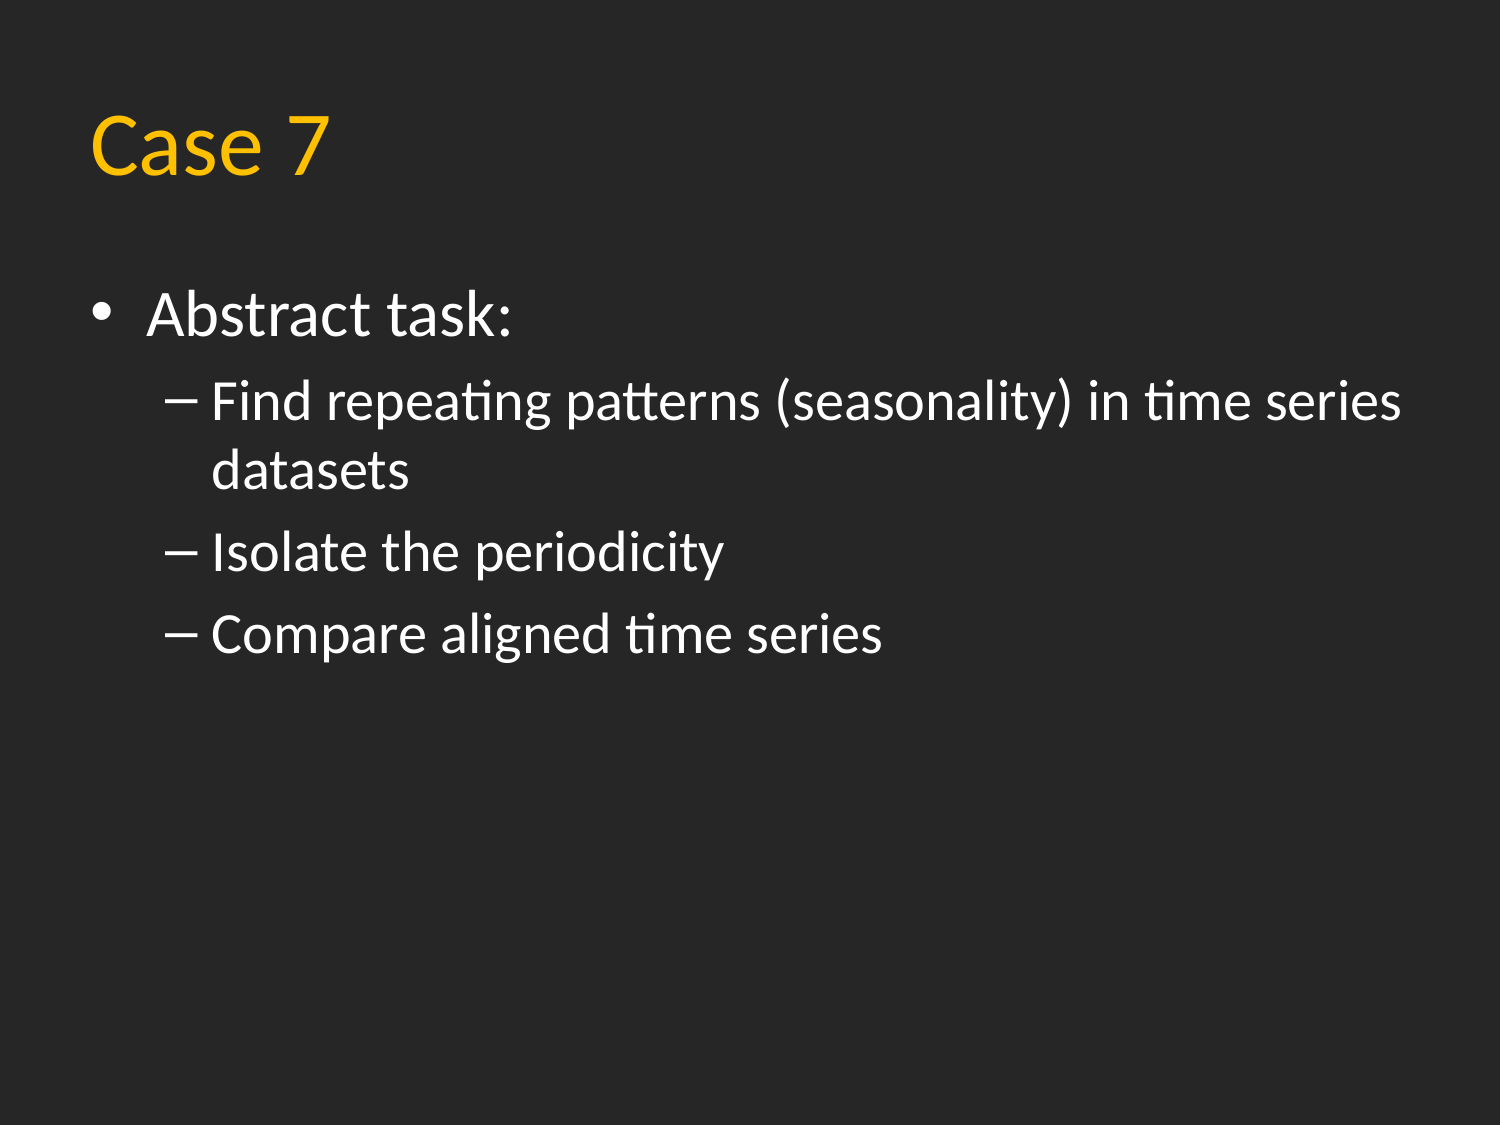

# Case 7
Abstract task:
Find repeating patterns (seasonality) in time series datasets
Isolate the periodicity
Compare aligned time series